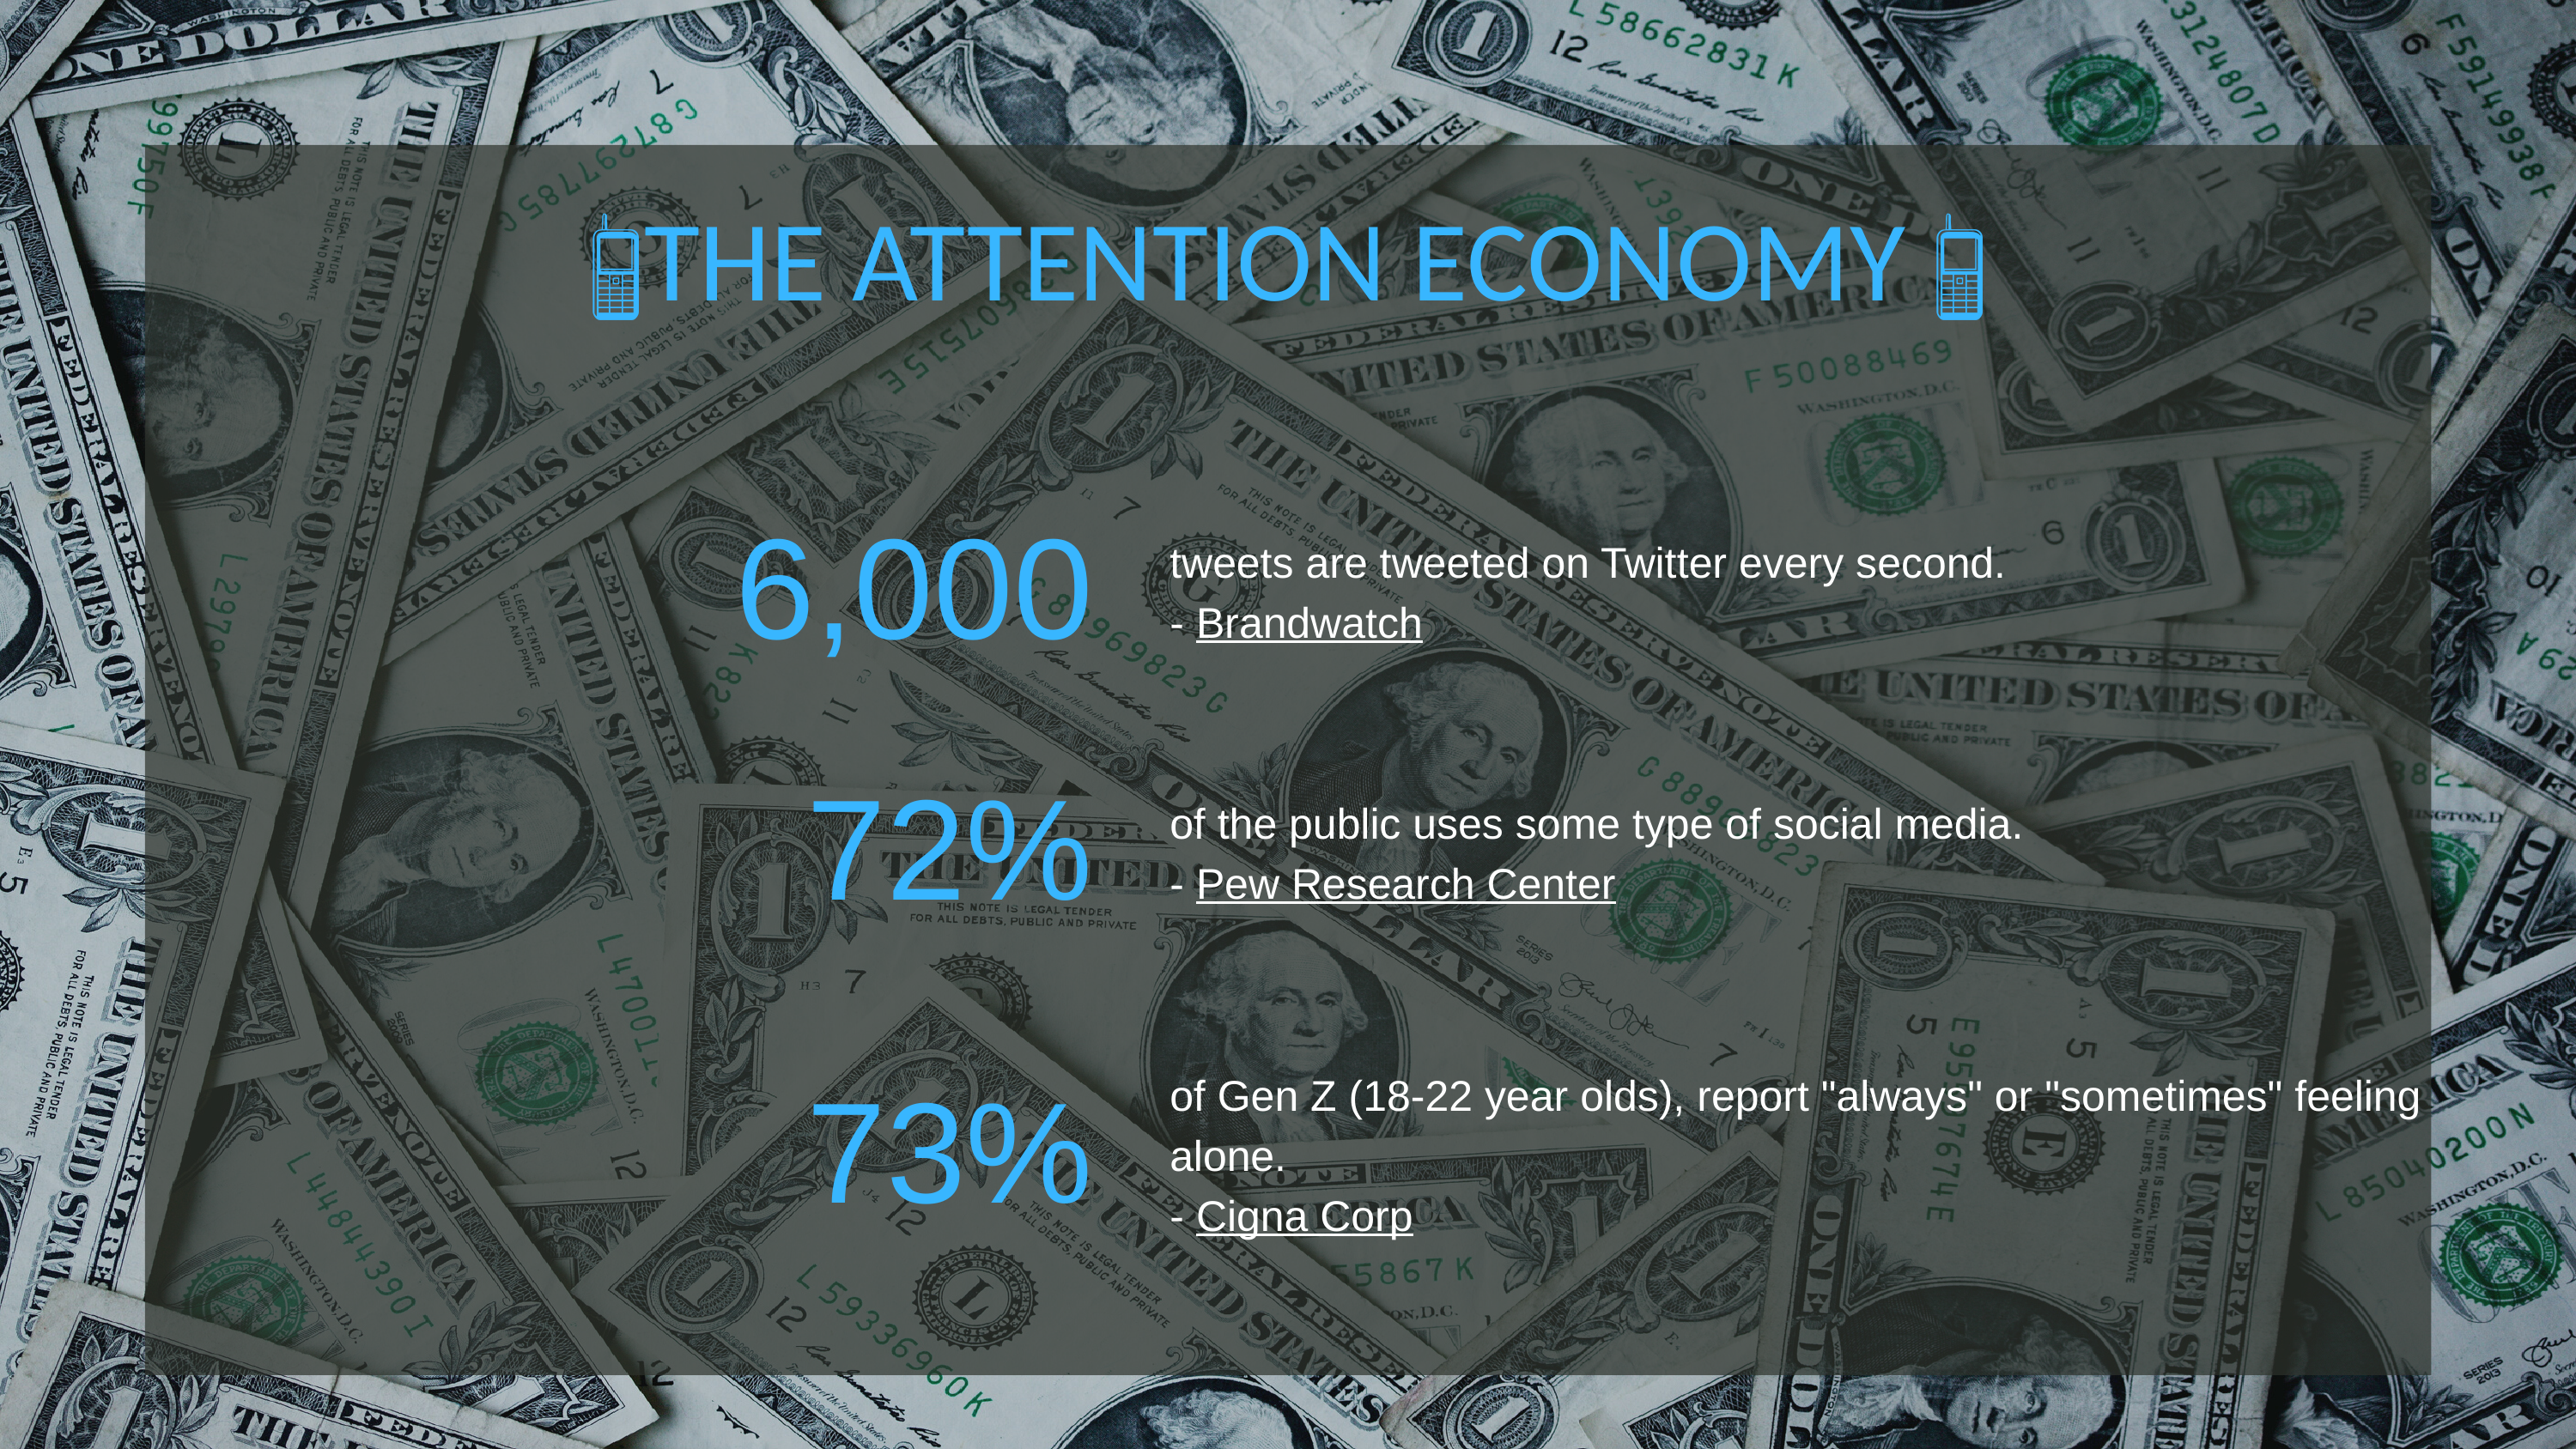

📱THE ATTENTION ECONOMY 📱
6,000
tweets are tweeted on Twitter every second.
- Brandwatch
72%
of the public uses some type of social media.
- Pew Research Center
of Gen Z (18-22 year olds), report "always" or "sometimes" feeling alone.
- Cigna Corp
73%